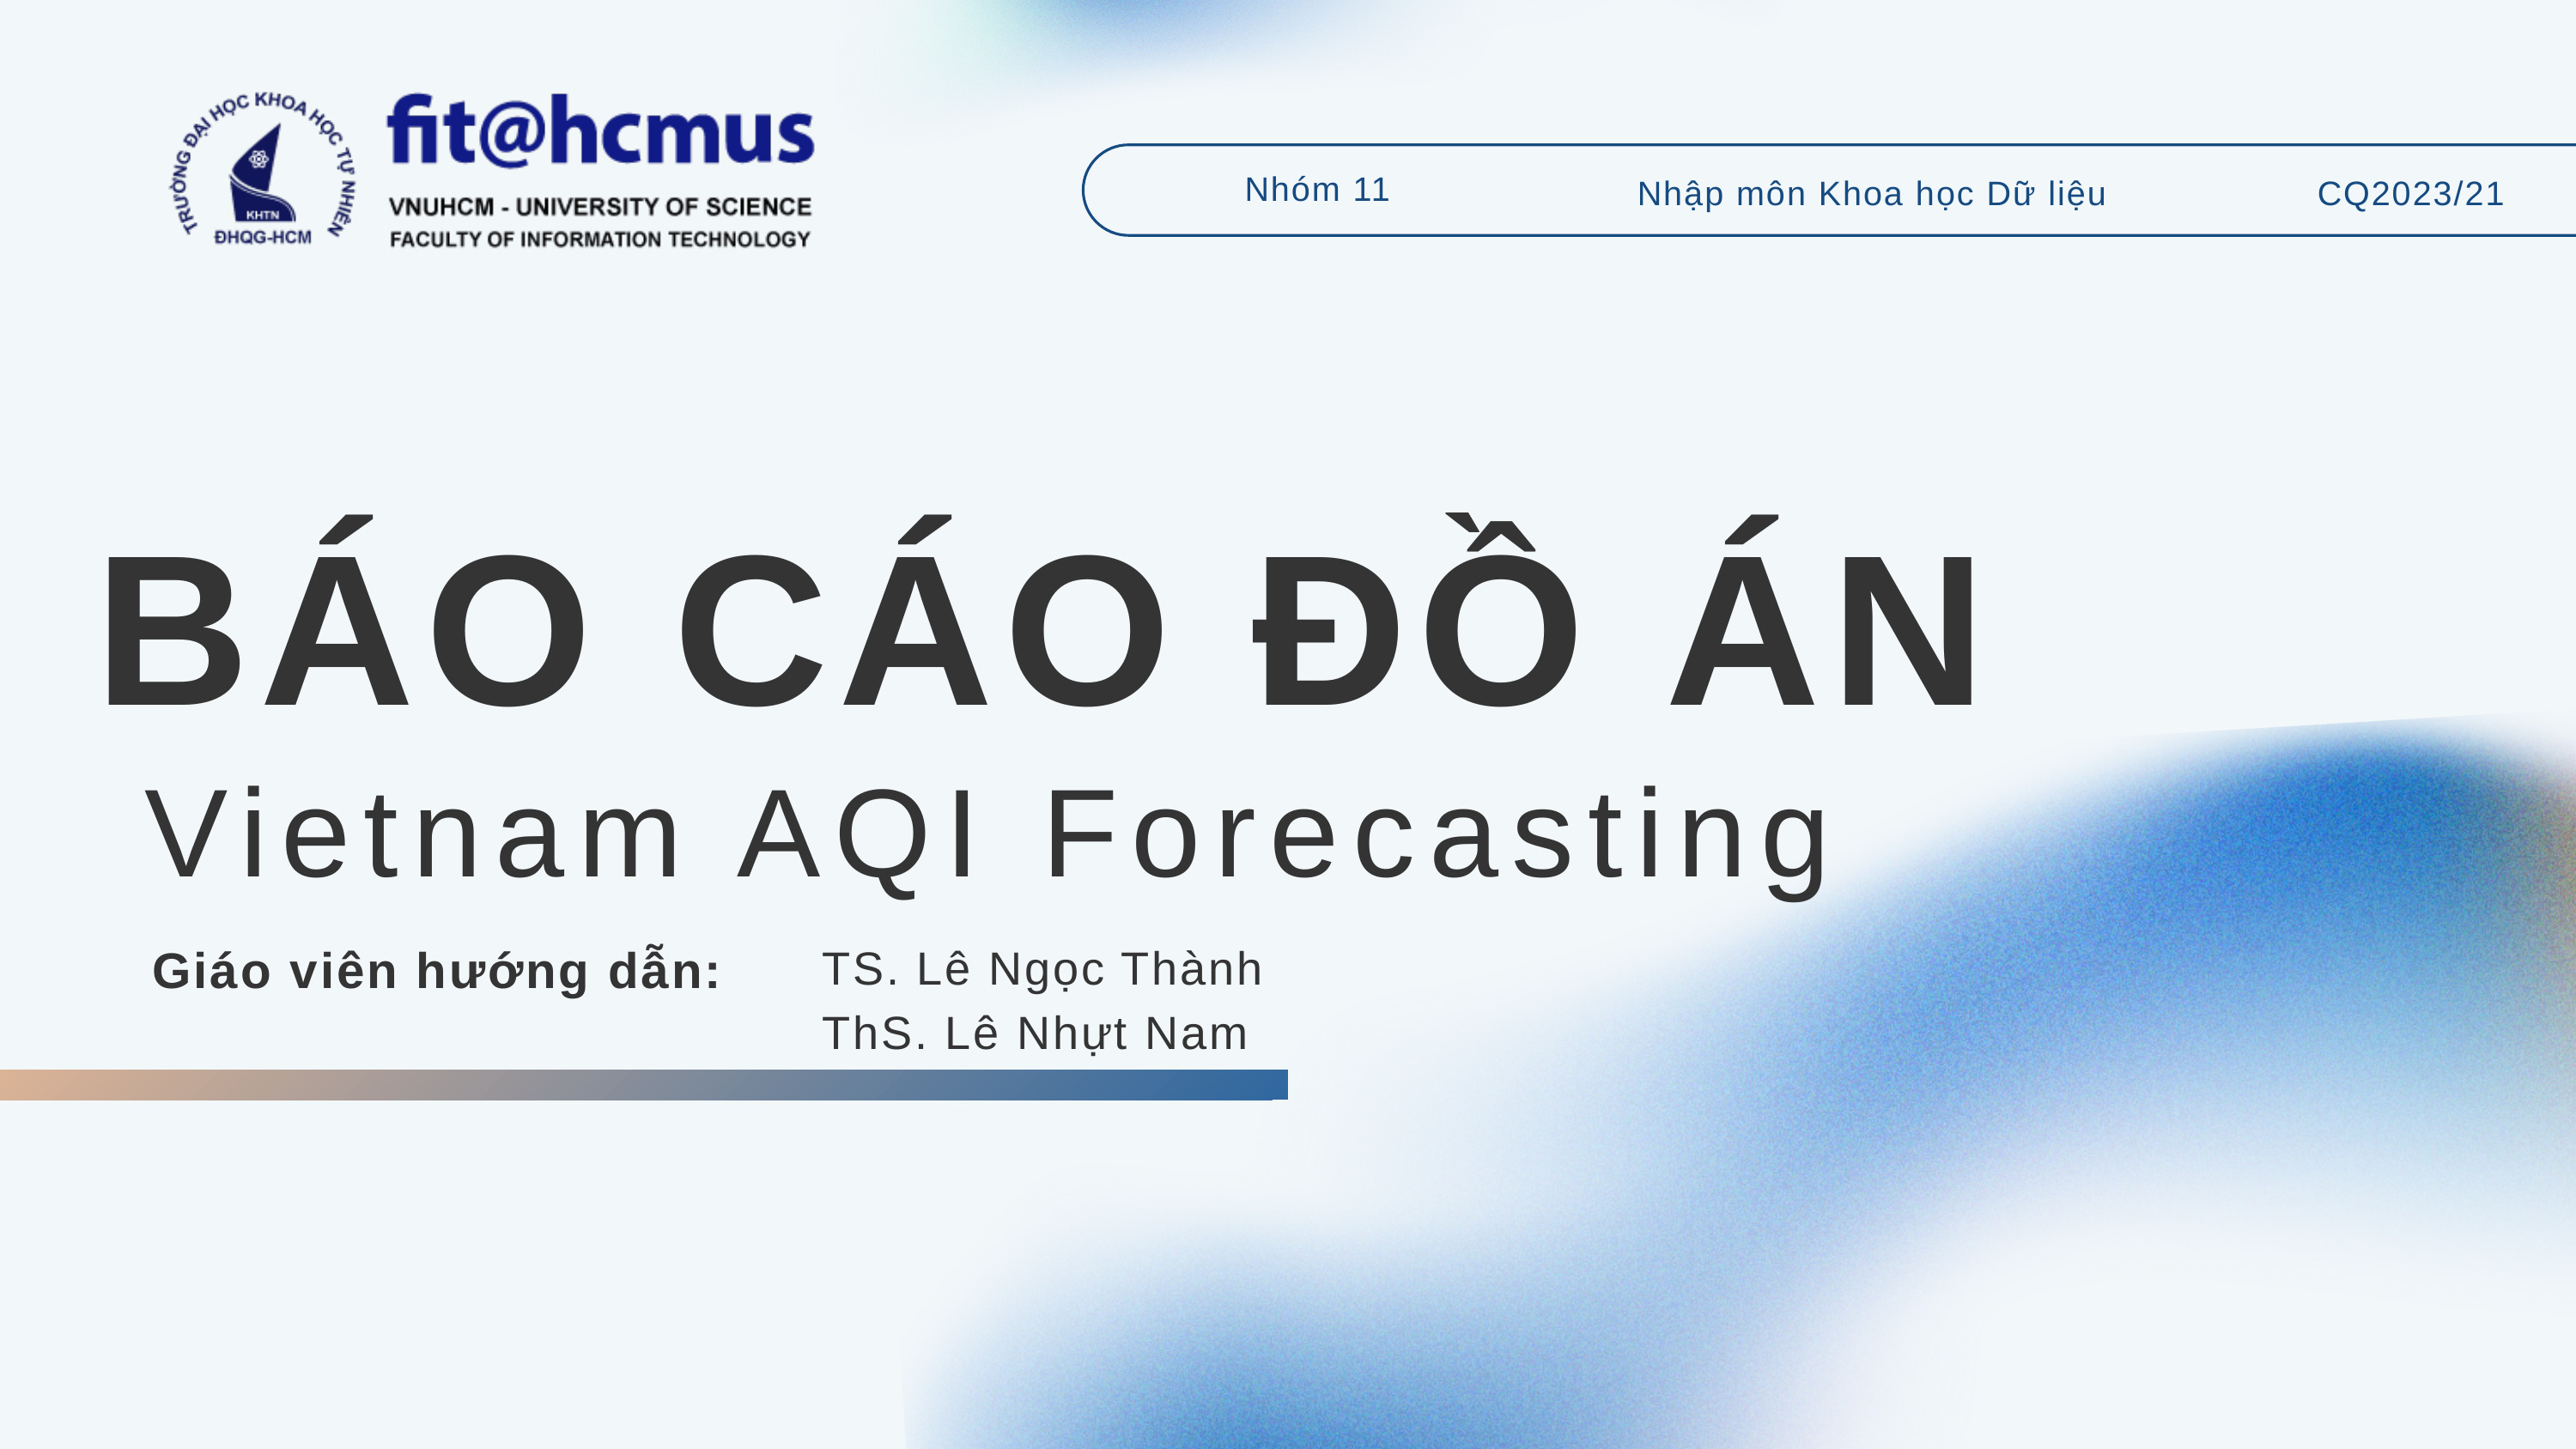

Nhóm 11
Nhập môn Khoa học Dữ liệu
CQ2023/21

BÁO CÁO ĐỒ ÁN
Vietnam AQI Forecasting

Giáo viên hướng dẫn:
TS. Lê Ngọc Thành
ThS. Lê Nhựt Nam